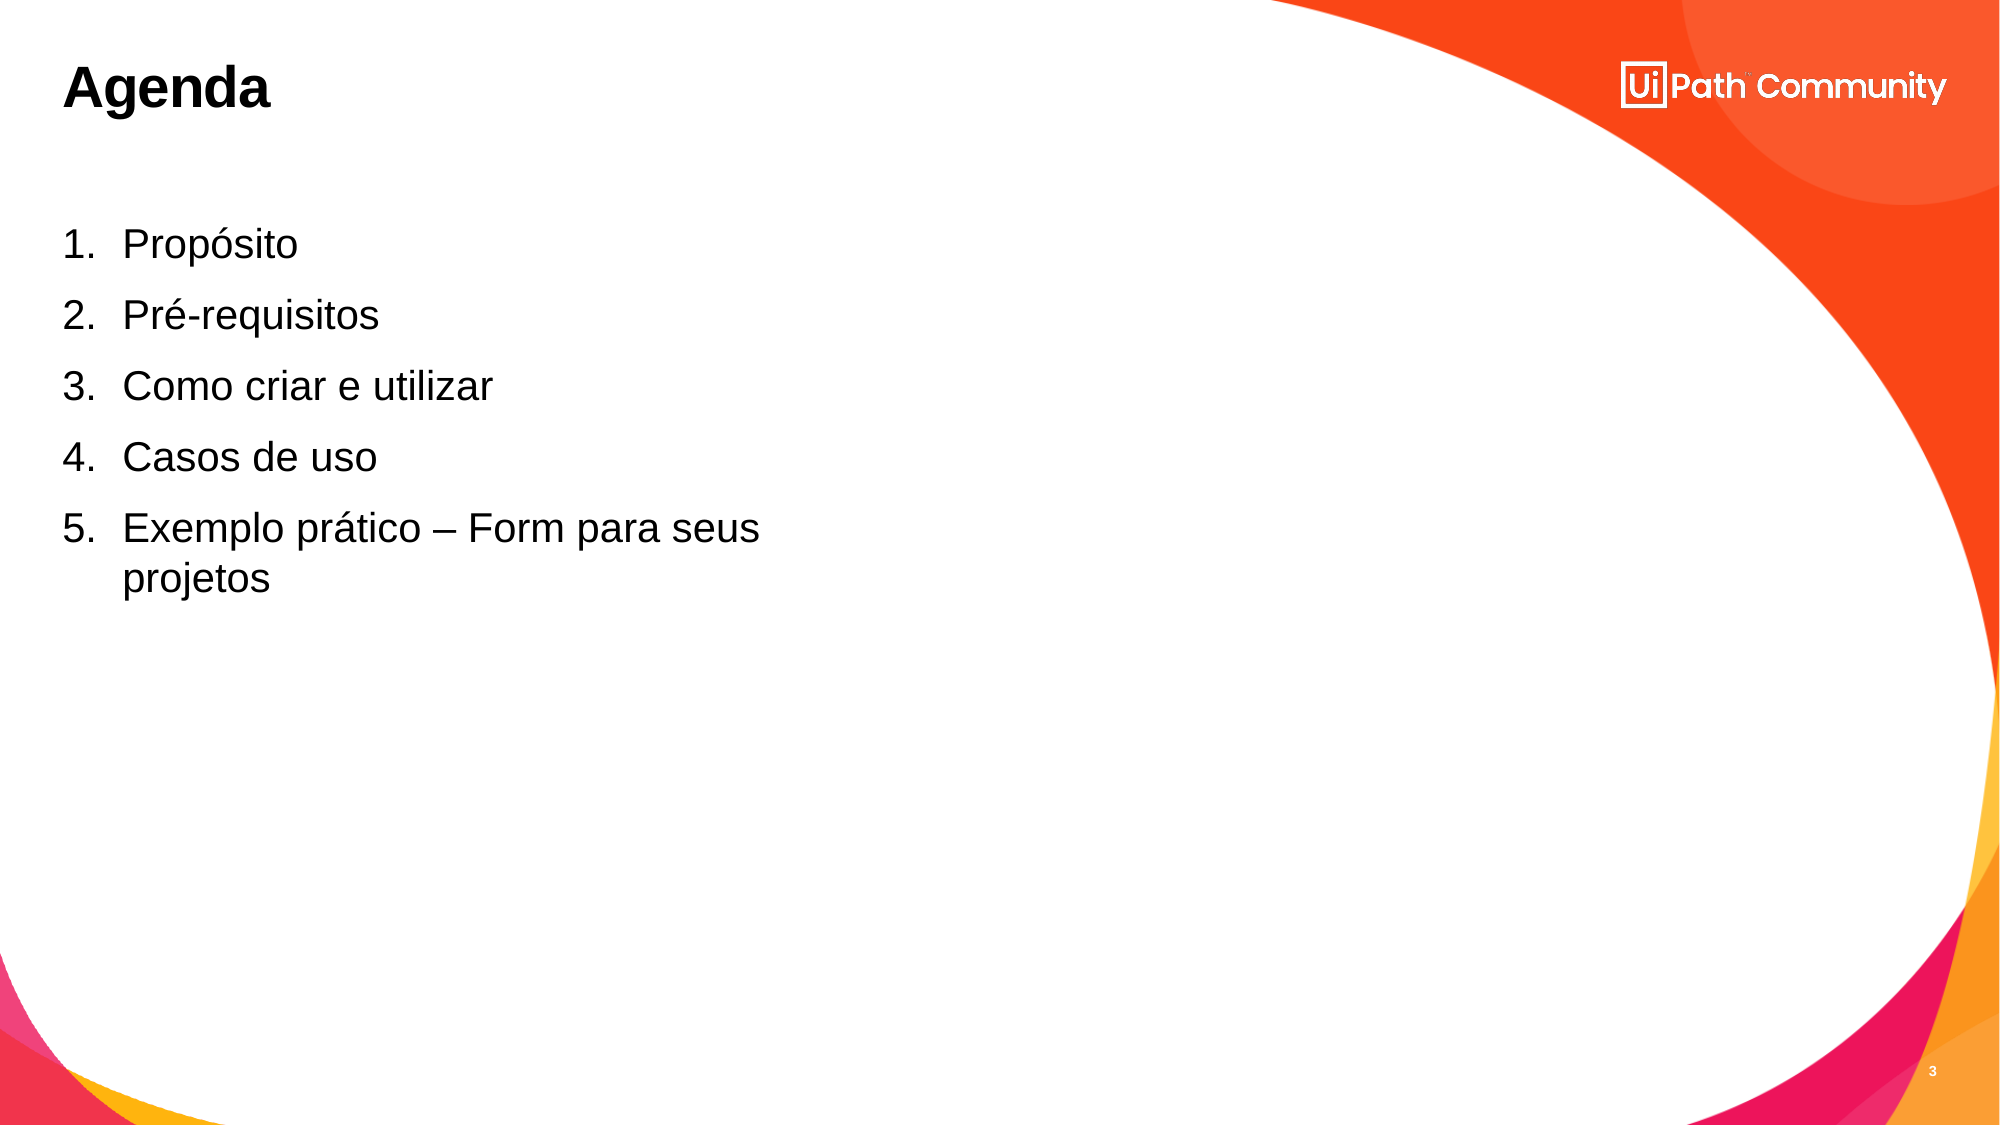

# Agenda
Propósito
Pré-requisitos
Como criar e utilizar
Casos de uso
Exemplo prático – Form para seus projetos